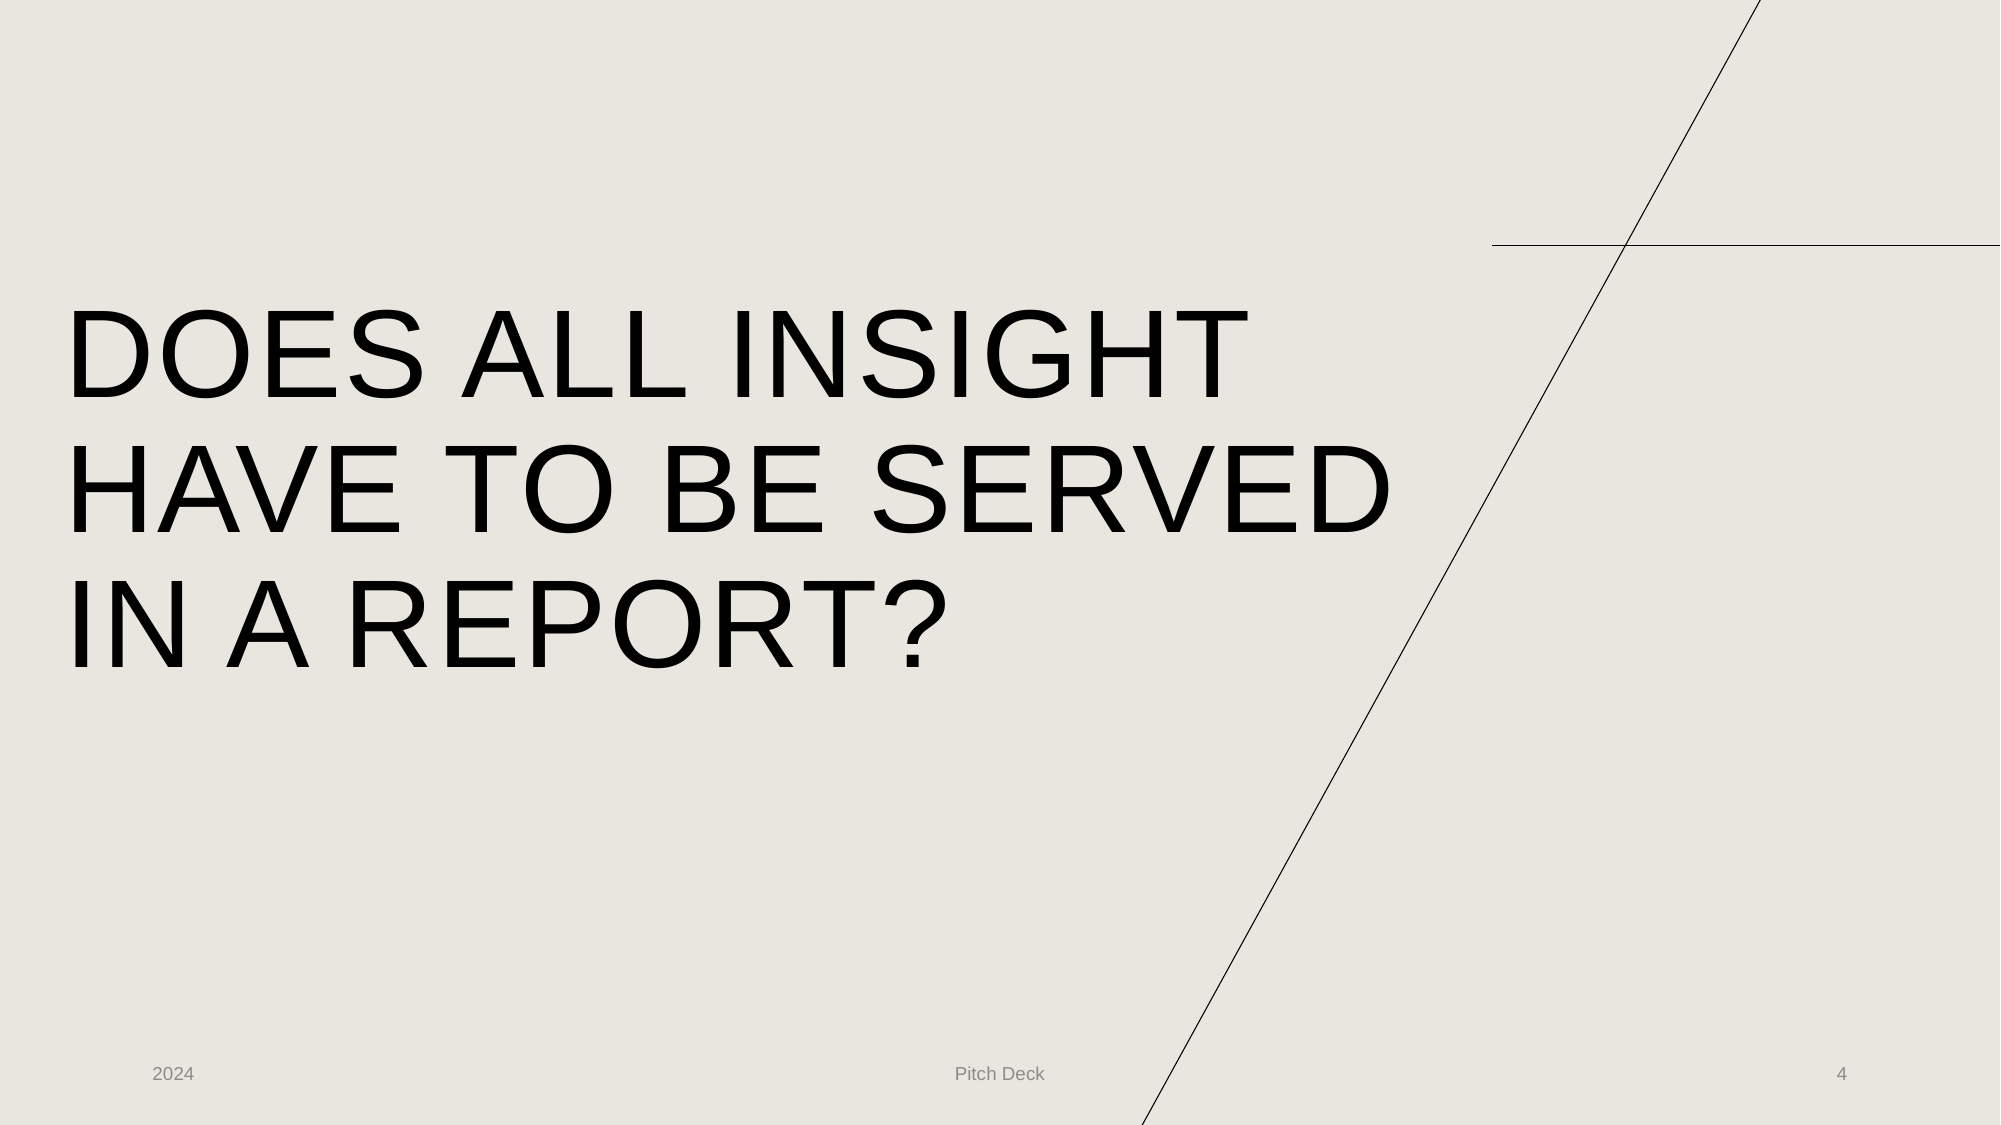

# DOES all insight HAVE TO BE SERVED IN A REPORT?
2024
Pitch Deck
4